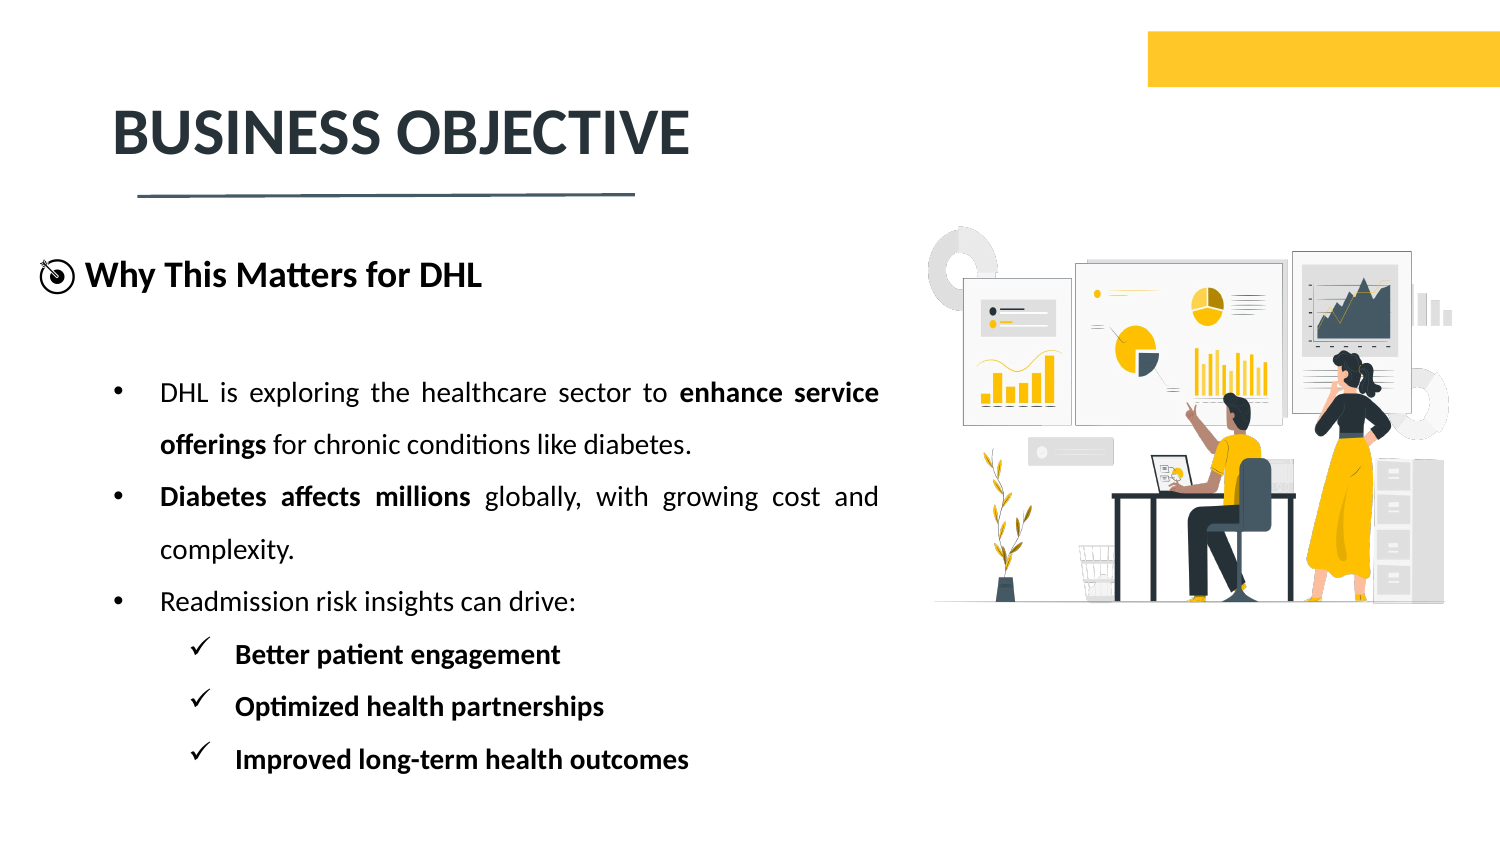

# BUSINESS OBJECTIVE

🎯 Why This Matters for DHL

DHL is exploring the healthcare sector to enhance service offerings for chronic conditions like diabetes.
Diabetes affects millions globally, with growing cost and complexity.
Readmission risk insights can drive:
Better patient engagement
Optimized health partnerships
Improved long-term health outcomes

2